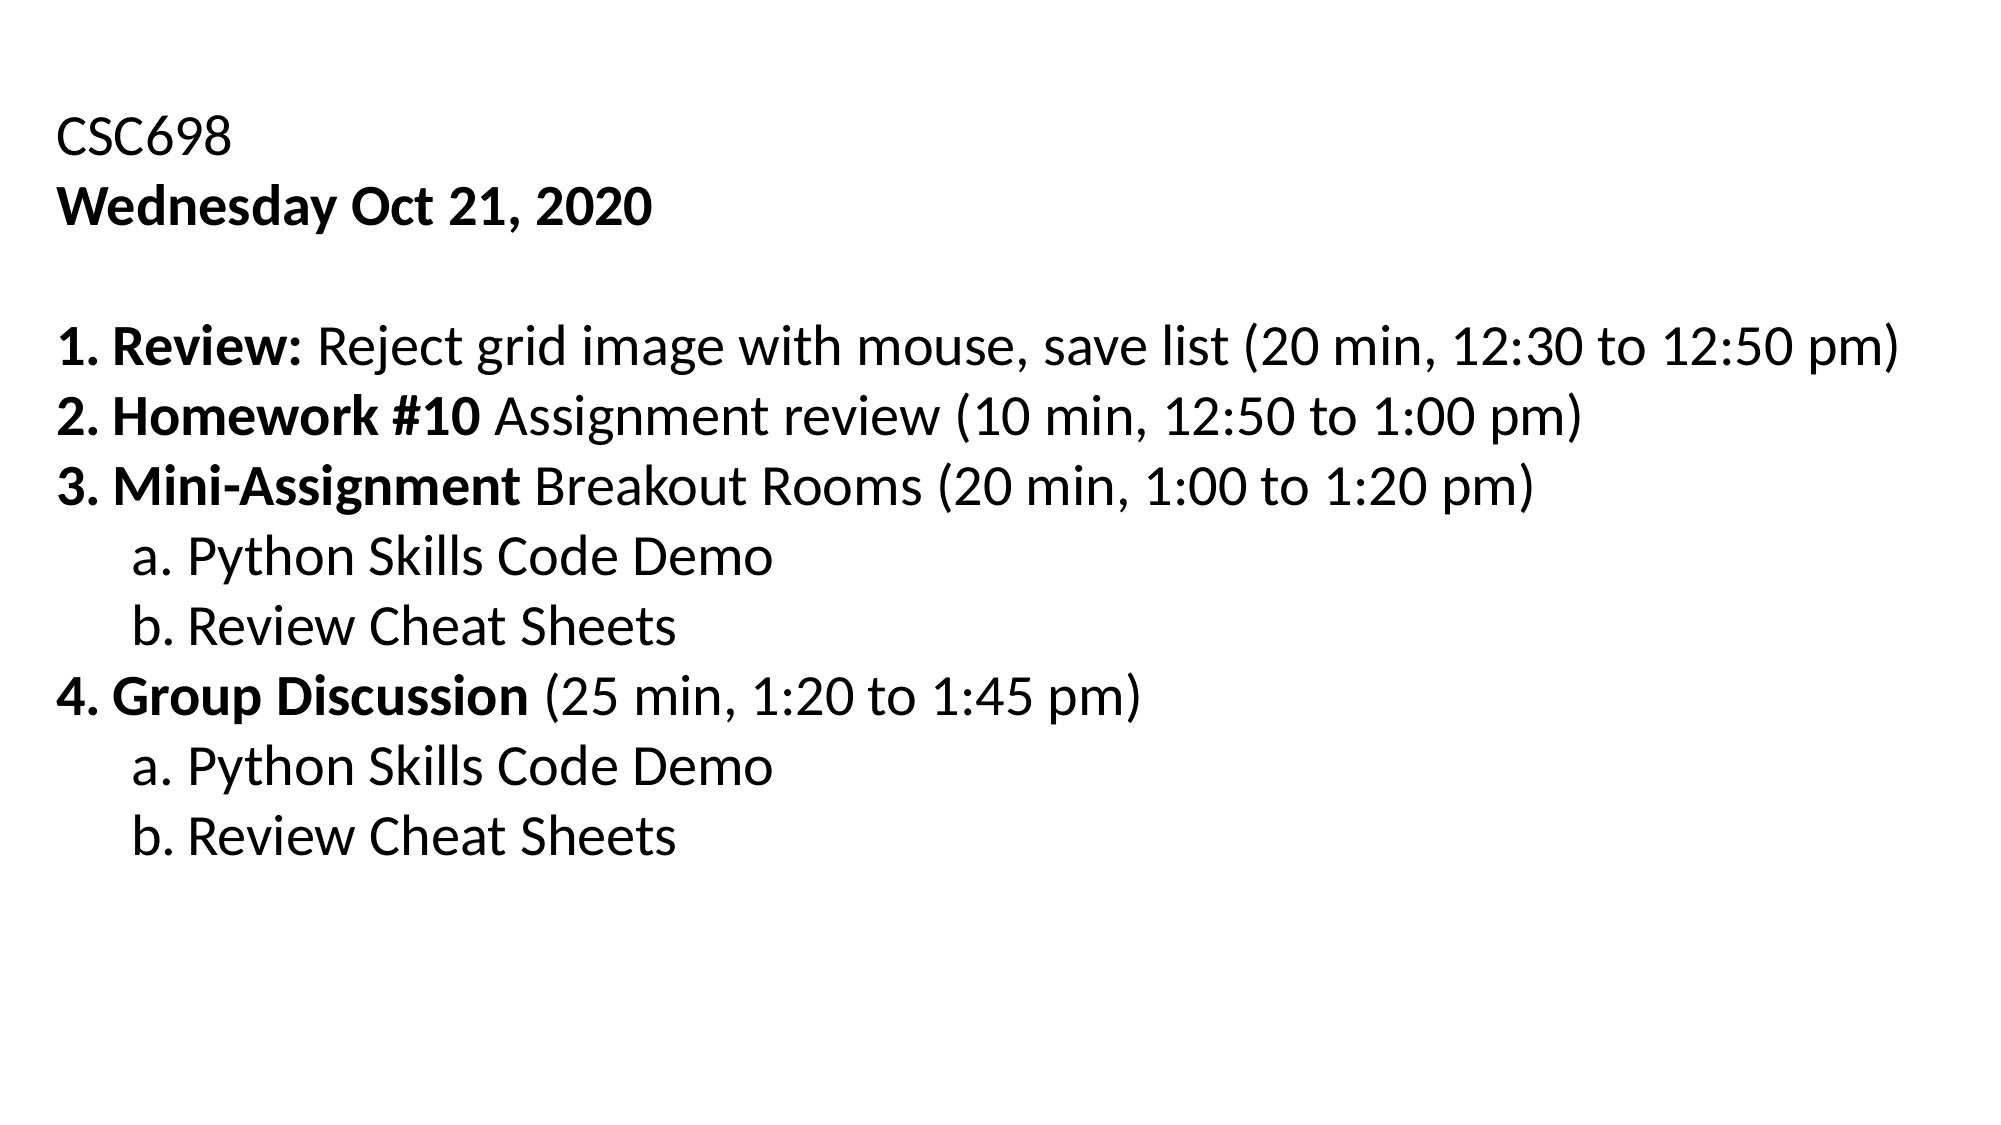

CSC698
Wednesday Oct 21, 2020

Review: Reject grid image with mouse, save list (20 min, 12:30 to 12:50 pm)
Homework #10 Assignment review (10 min, 12:50 to 1:00 pm)
Mini-Assignment Breakout Rooms (20 min, 1:00 to 1:20 pm)
Python Skills Code Demo
Review Cheat Sheets
Group Discussion (25 min, 1:20 to 1:45 pm)
Python Skills Code Demo
Review Cheat Sheets